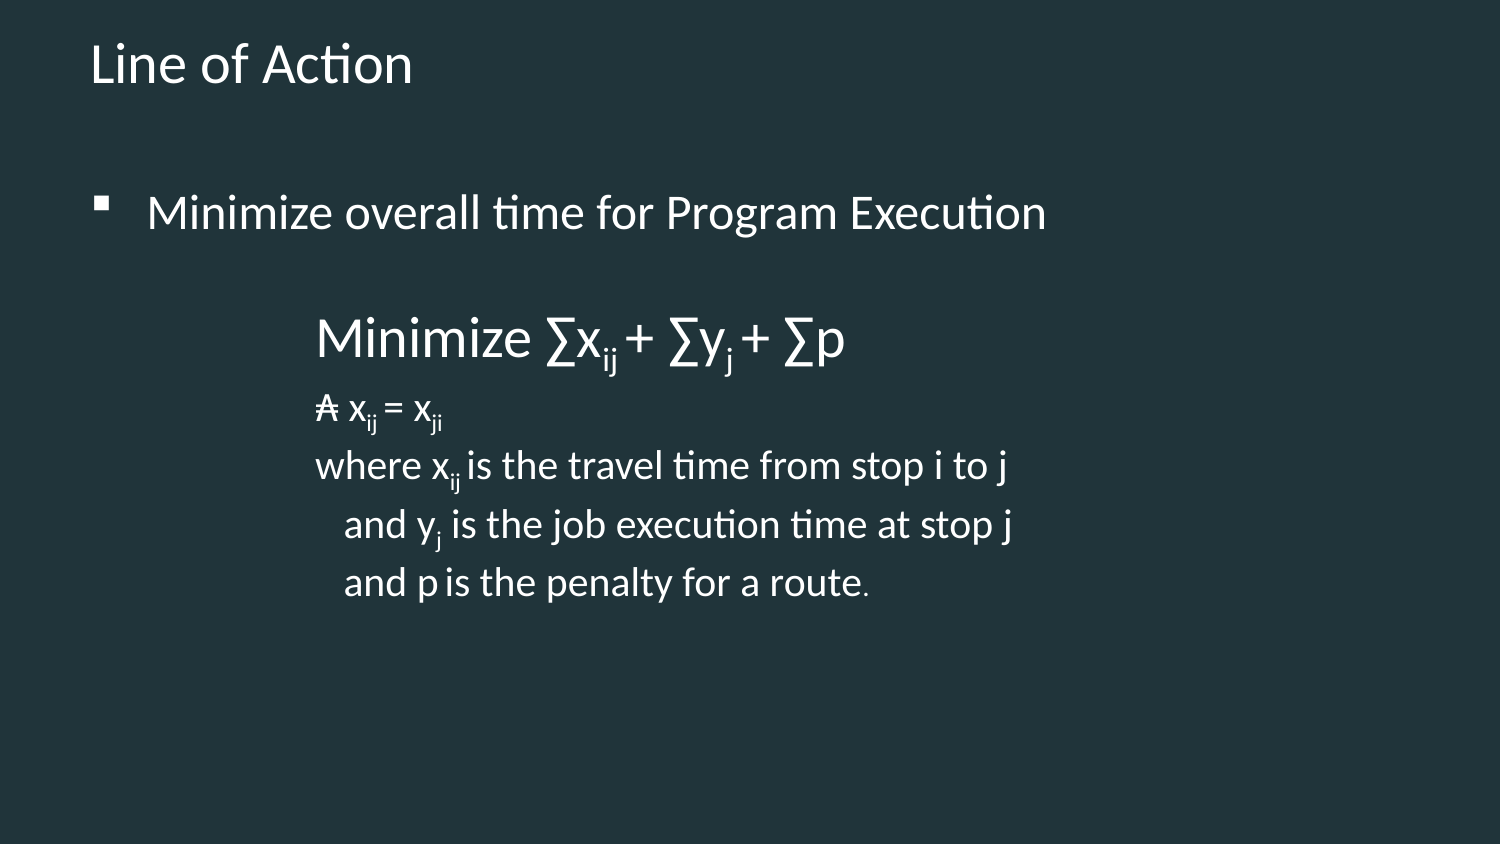

# Line of Action
Minimize overall time for Program Execution

Minimize ∑xij + ∑yj + ∑p
₳ xij = xji
where xij is the travel time from stop i to j
   and yj is the job execution time at stop j
   and p is the penalty for a route.